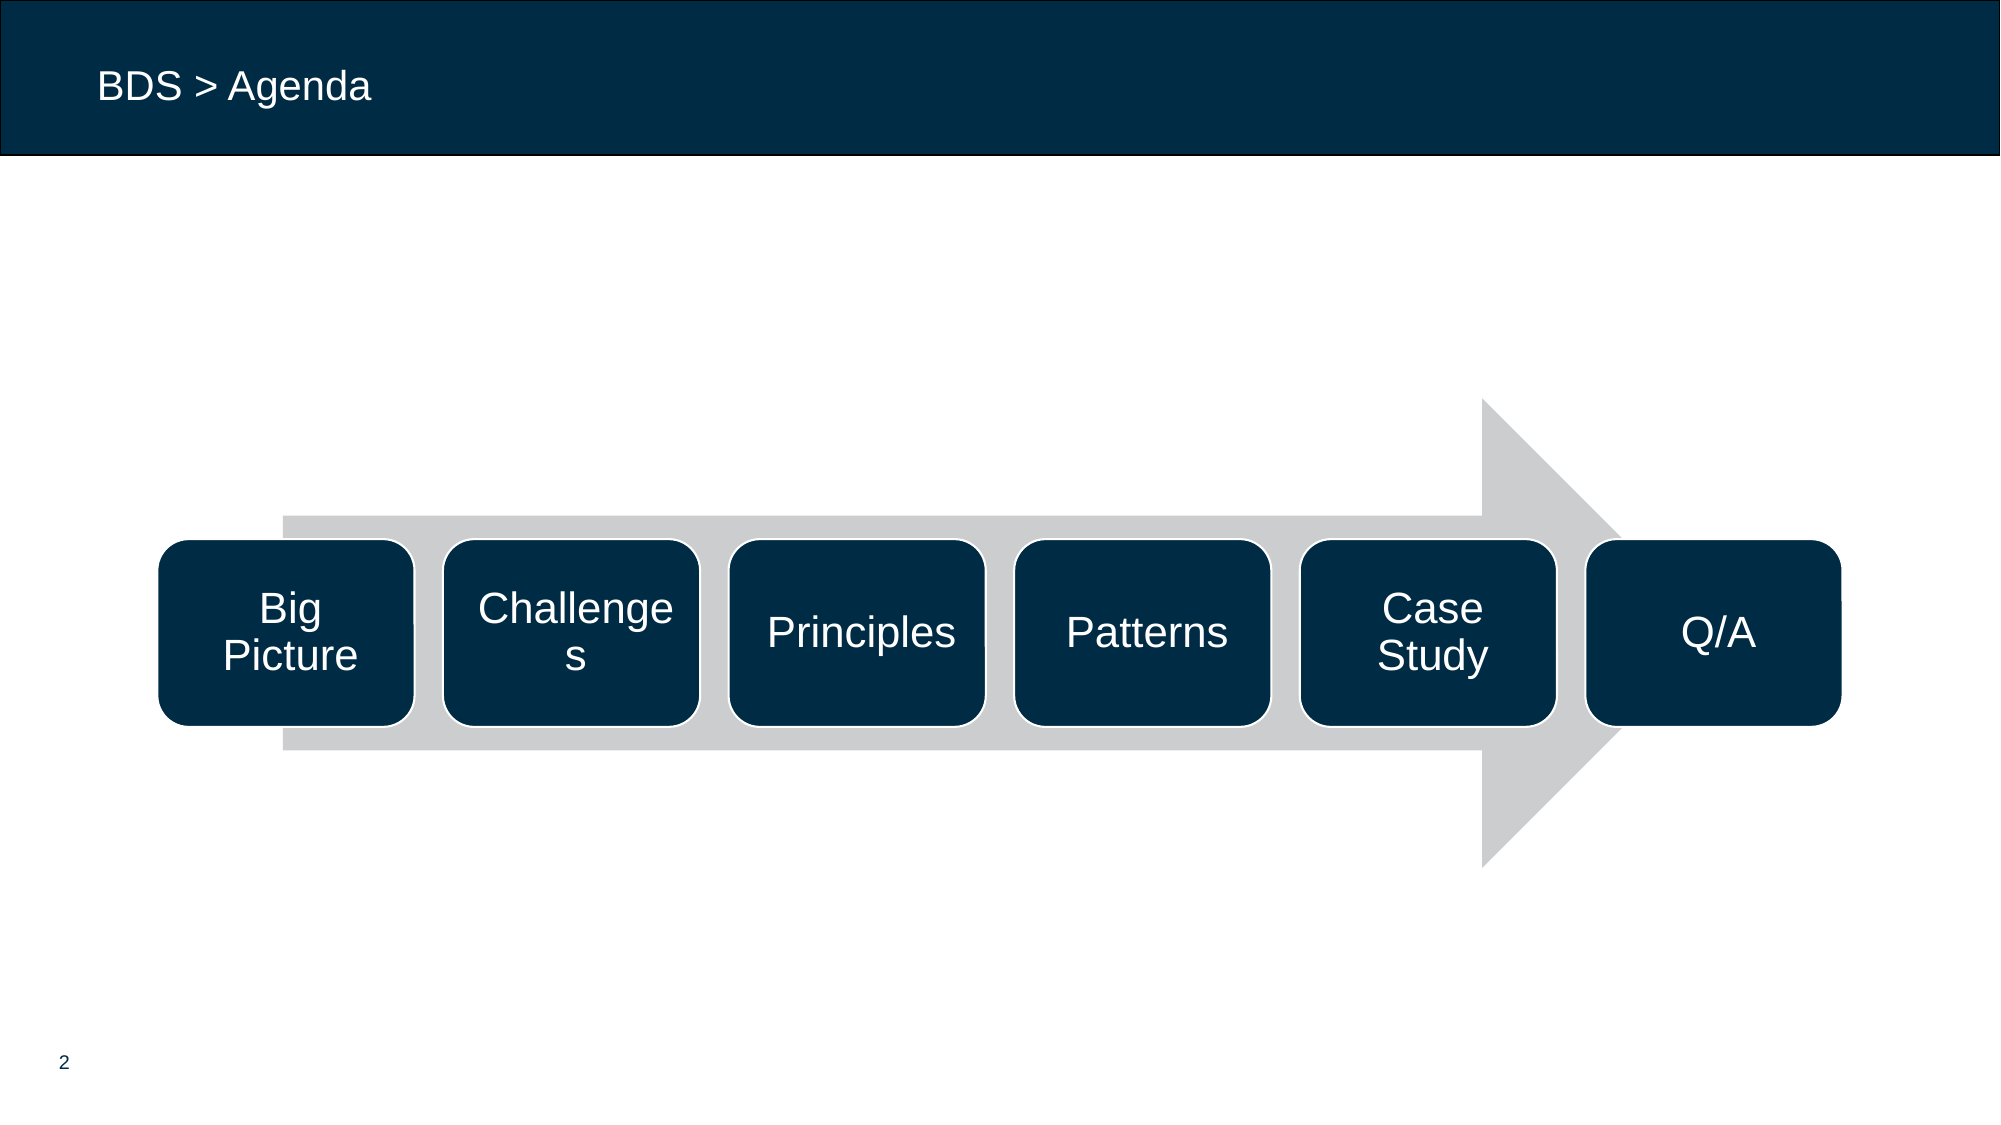

BDS > Agenda
Big Picture
Challenges
Principles
Patterns
Case Study
Q/A